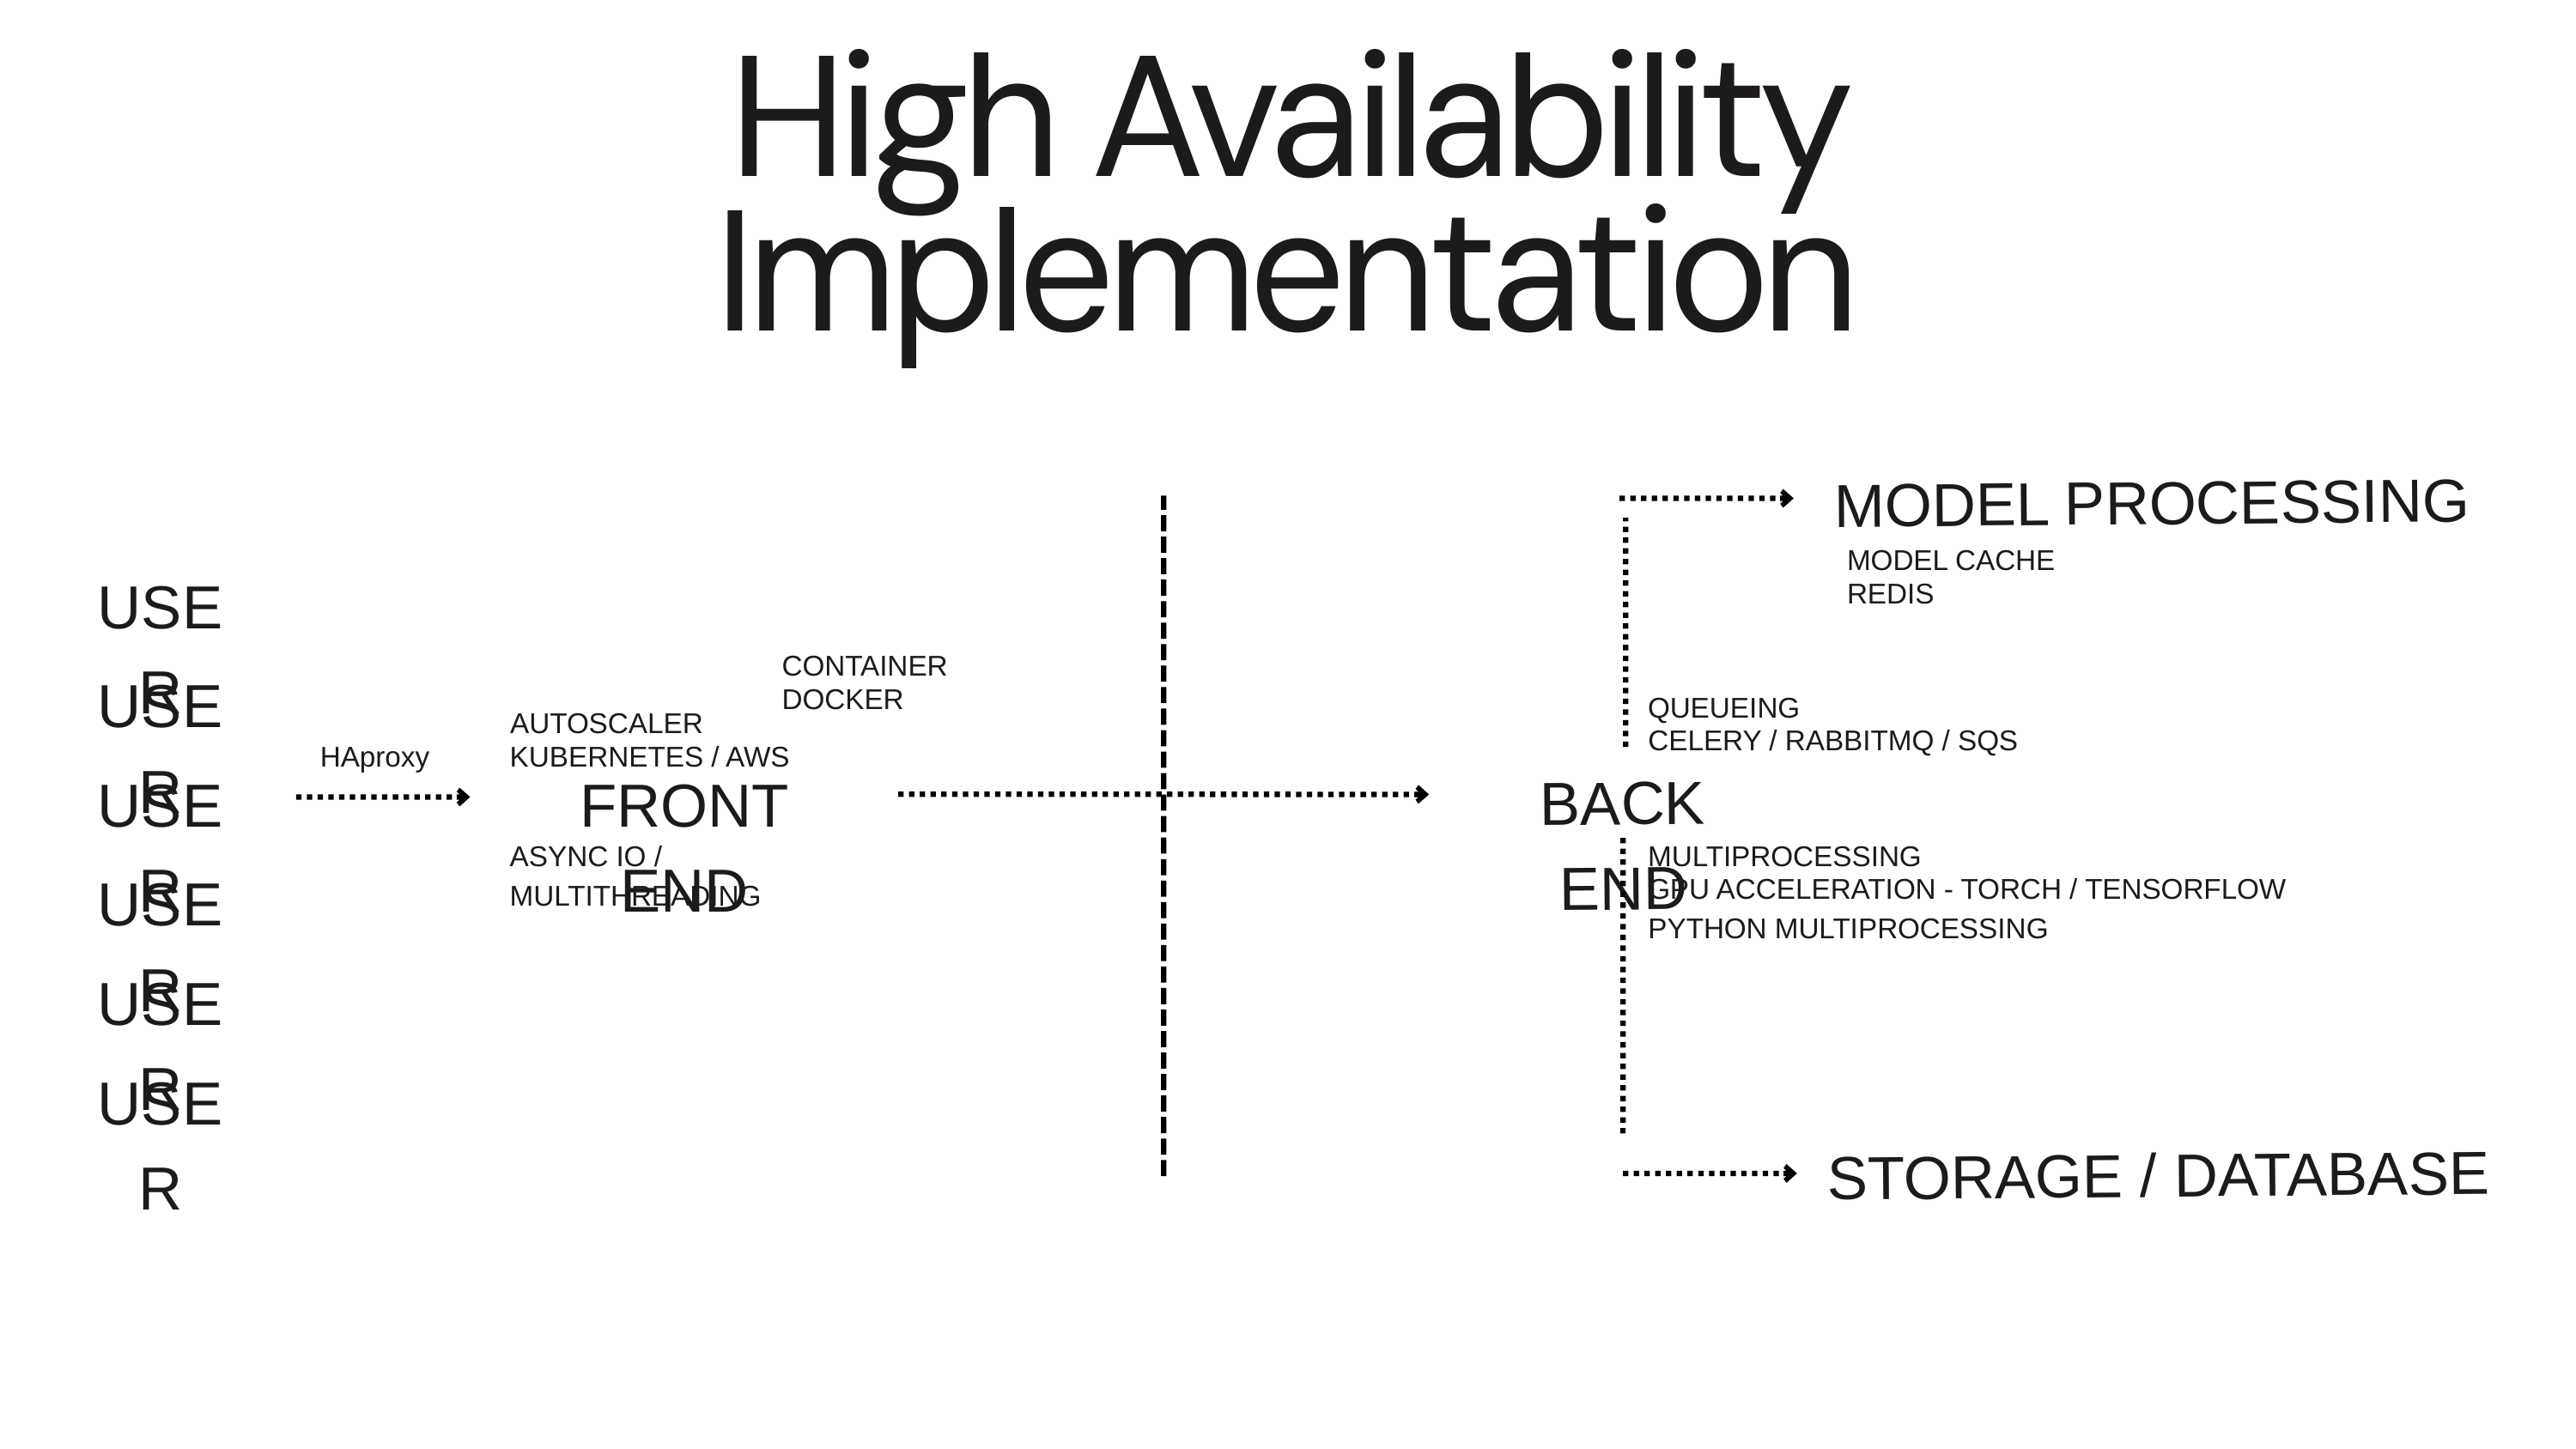

High Availability Implementation
MODEL PROCESSING

MODEL CACHE
USER
REDIS
CONTAINER
USER
DOCKER
QUEUEING
AUTOSCALER
CELERY / RABBITMQ / SQS
HAproxy
KUBERNETES / AWS
BACK END
USER
FRONT END

ASYNC IO / MULTITHREADING
MULTIPROCESSING

USER
GPU ACCELERATION - TORCH / TENSORFLOW
PYTHON MULTIPROCESSING
USER
USER
STORAGE / DATABASE